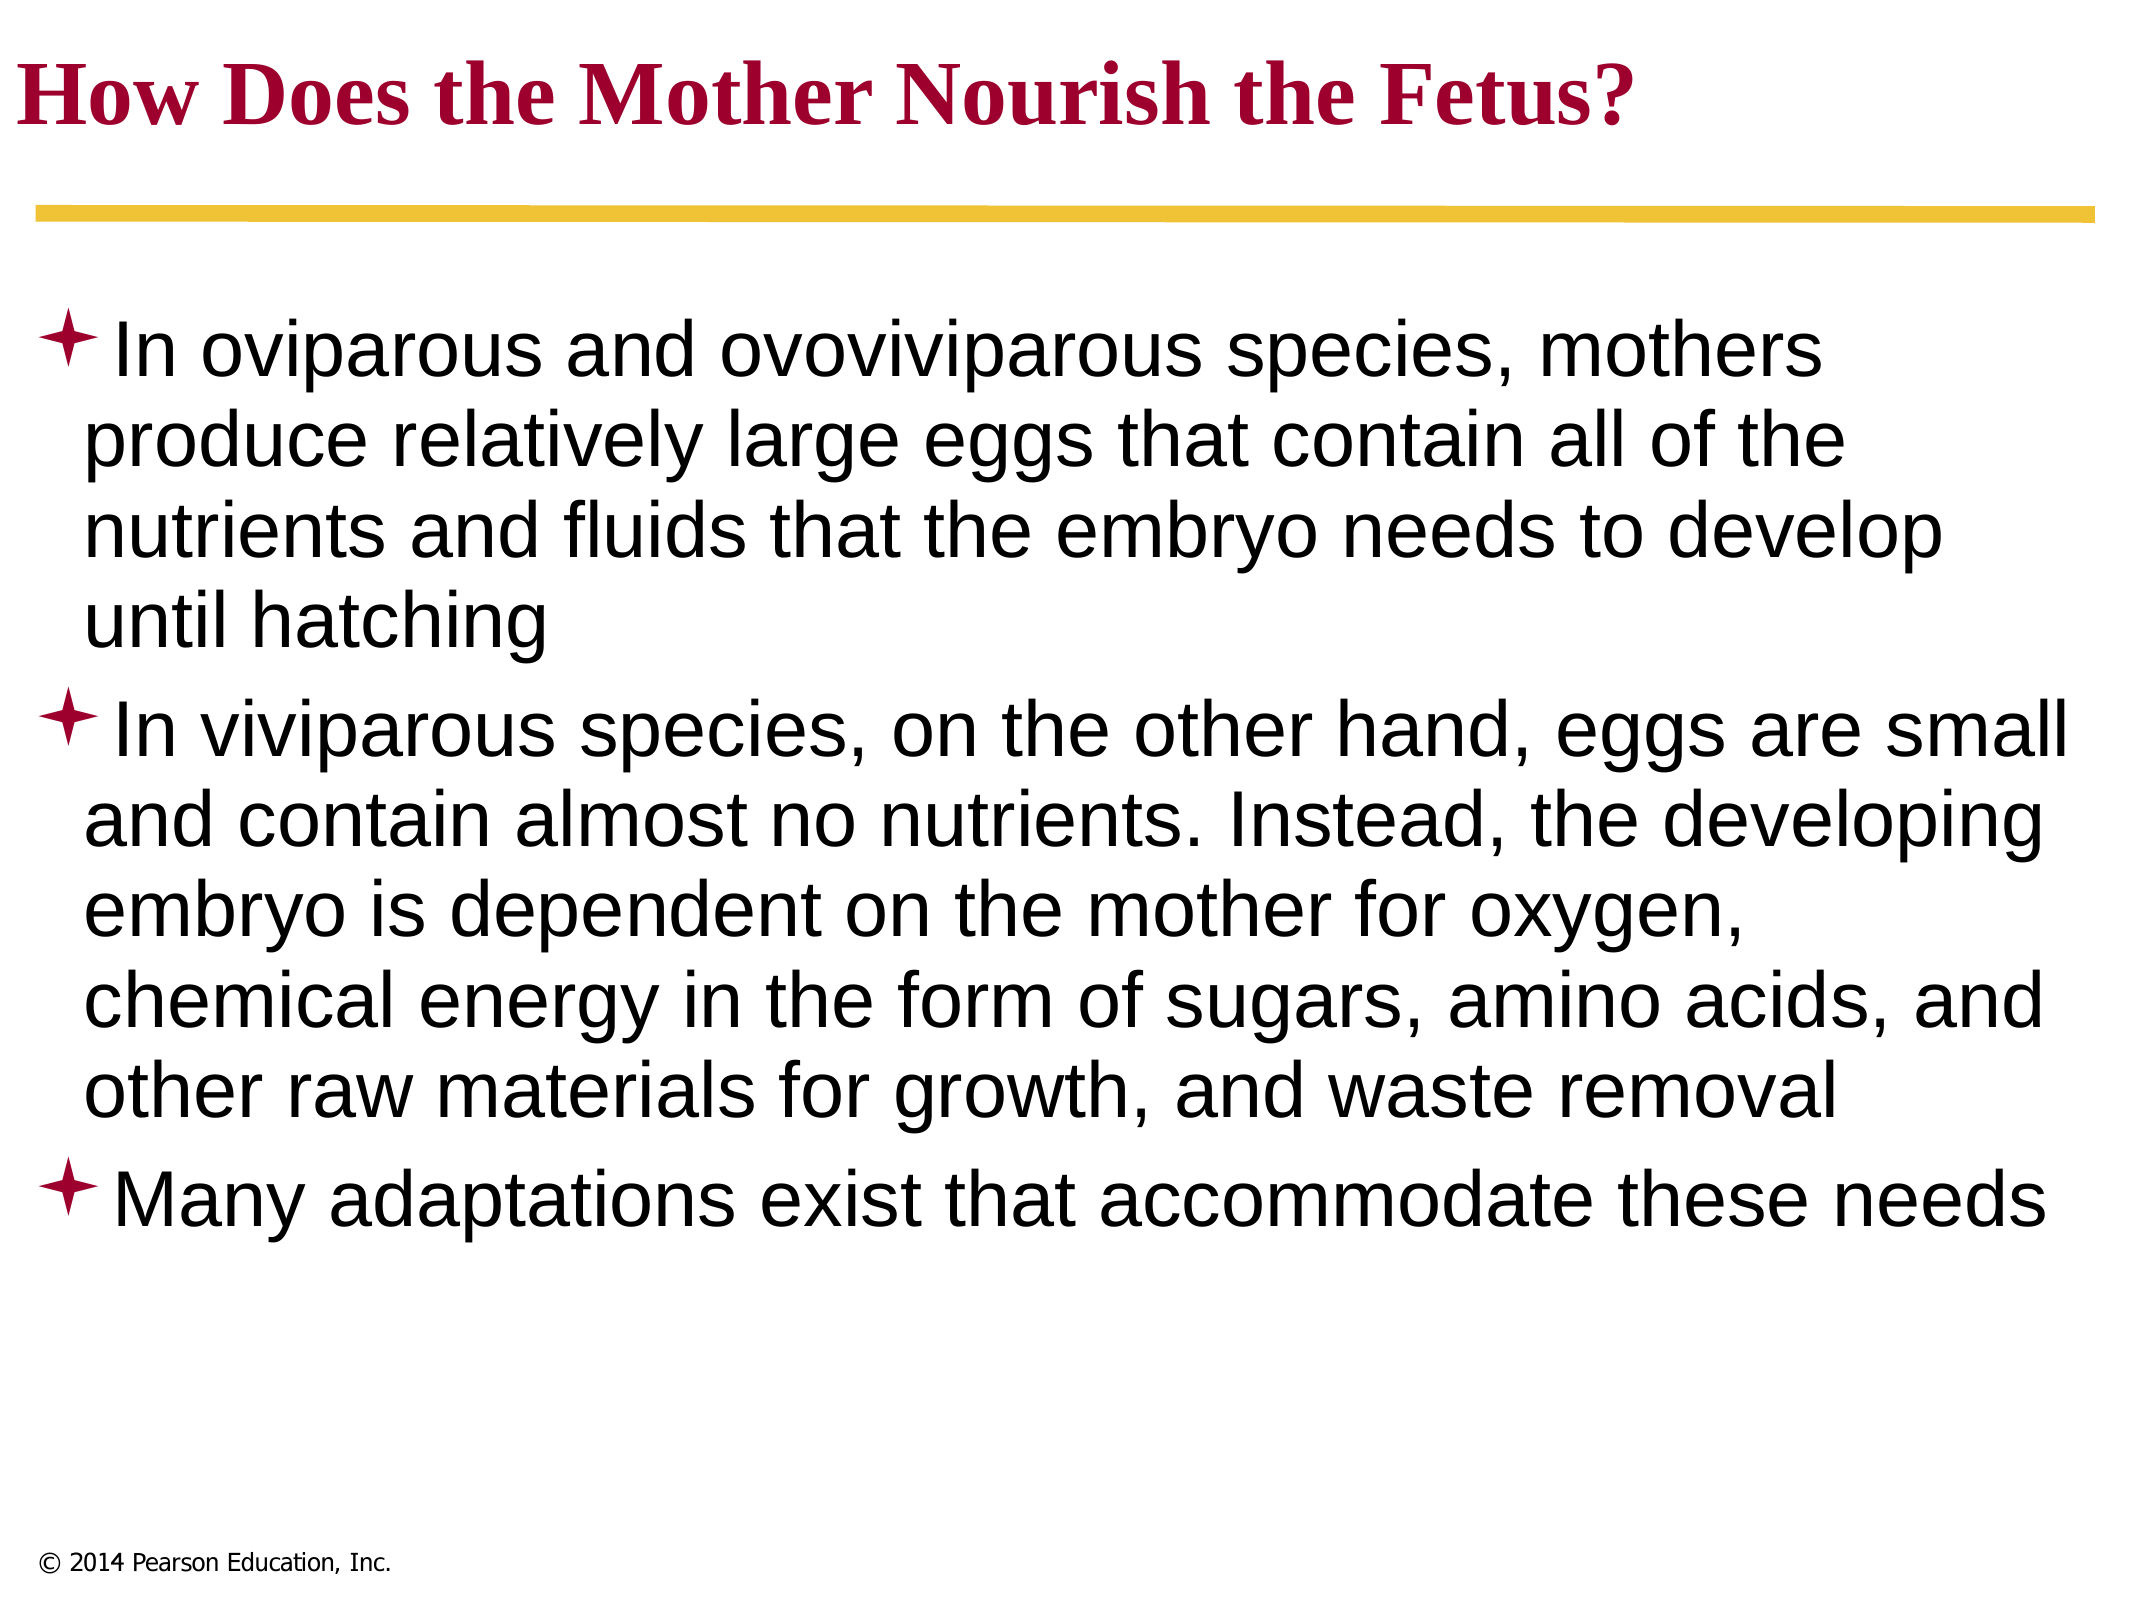

How Does the Mother Nourish the Fetus?

In oviparous and ovoviviparous species, mothers produce relatively large eggs that contain all of the nutrients and fluids that the embryo needs to develop until hatching
In viviparous species, on the other hand, eggs are small and contain almost no nutrients. Instead, the developing embryo is dependent on the mother for oxygen, chemical energy in the form of sugars, amino acids, and other raw materials for growth, and waste removal
Many adaptations exist that accommodate these needs